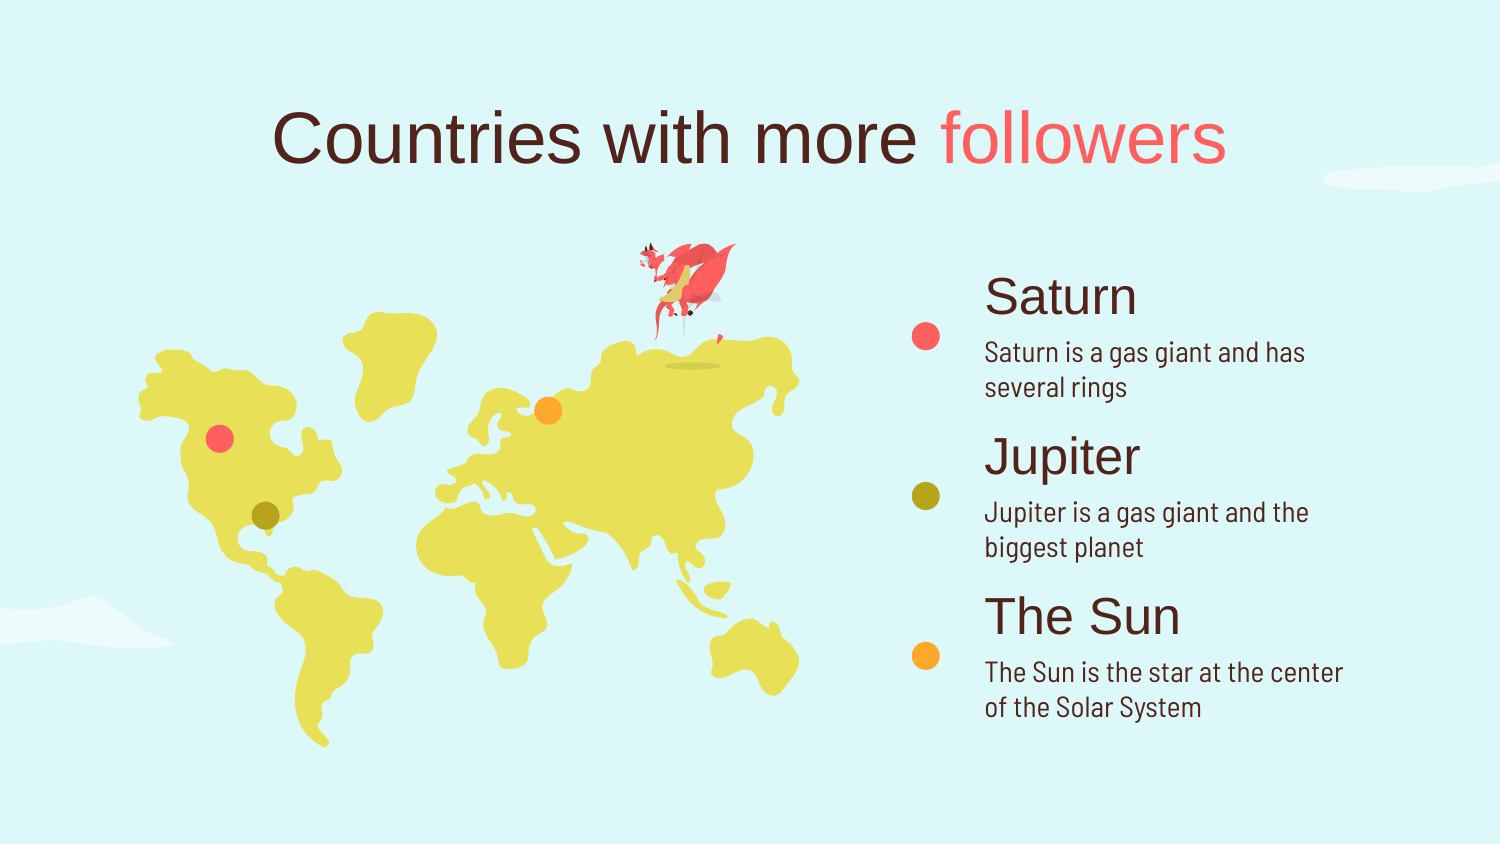

# Countries with more followers

Saturn

Saturn is a gas giant and has several rings

Jupiter

Jupiter is a gas giant and the biggest planet

The Sun

The Sun is the star at the center of the Solar System